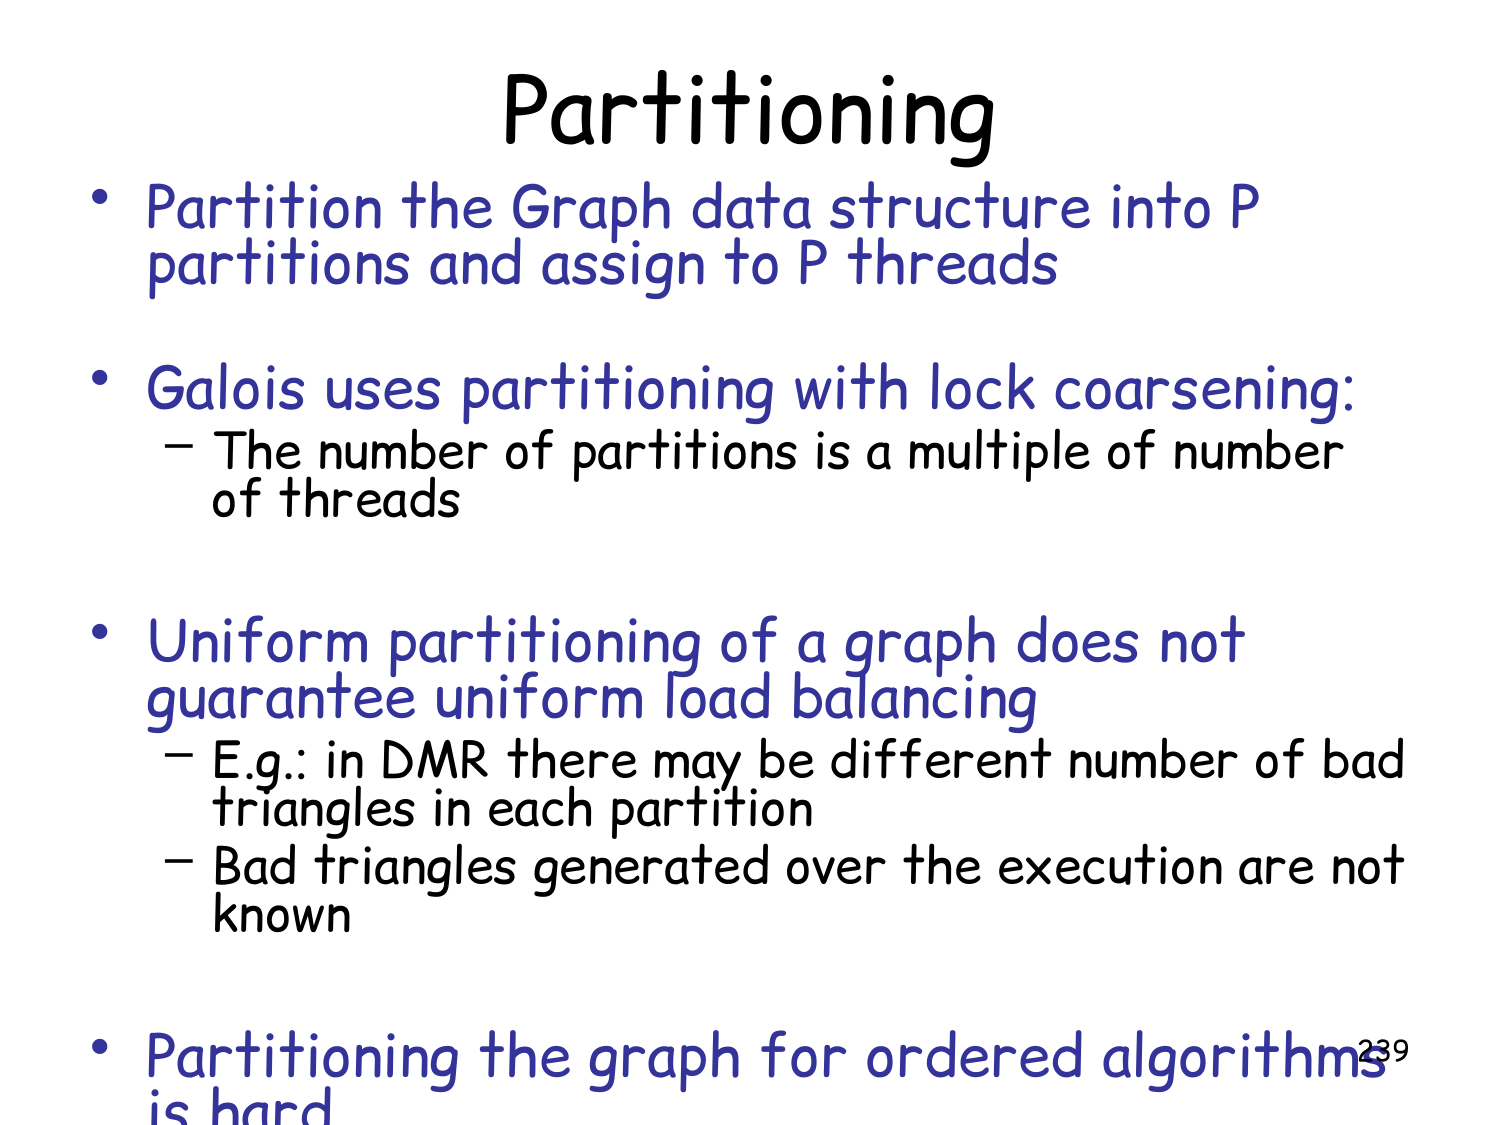

# Partitioning
Partition the Graph data structure into P partitions and assign to P threads

Galois uses partitioning with lock coarsening:
The number of partitions is a multiple of number of threads

Uniform partitioning of a graph does not guarantee uniform load balancing
E.g.: in DMR there may be different number of bad triangles in each partition
Bad triangles generated over the execution are not known

Partitioning the graph for ordered algorithms is hard
239